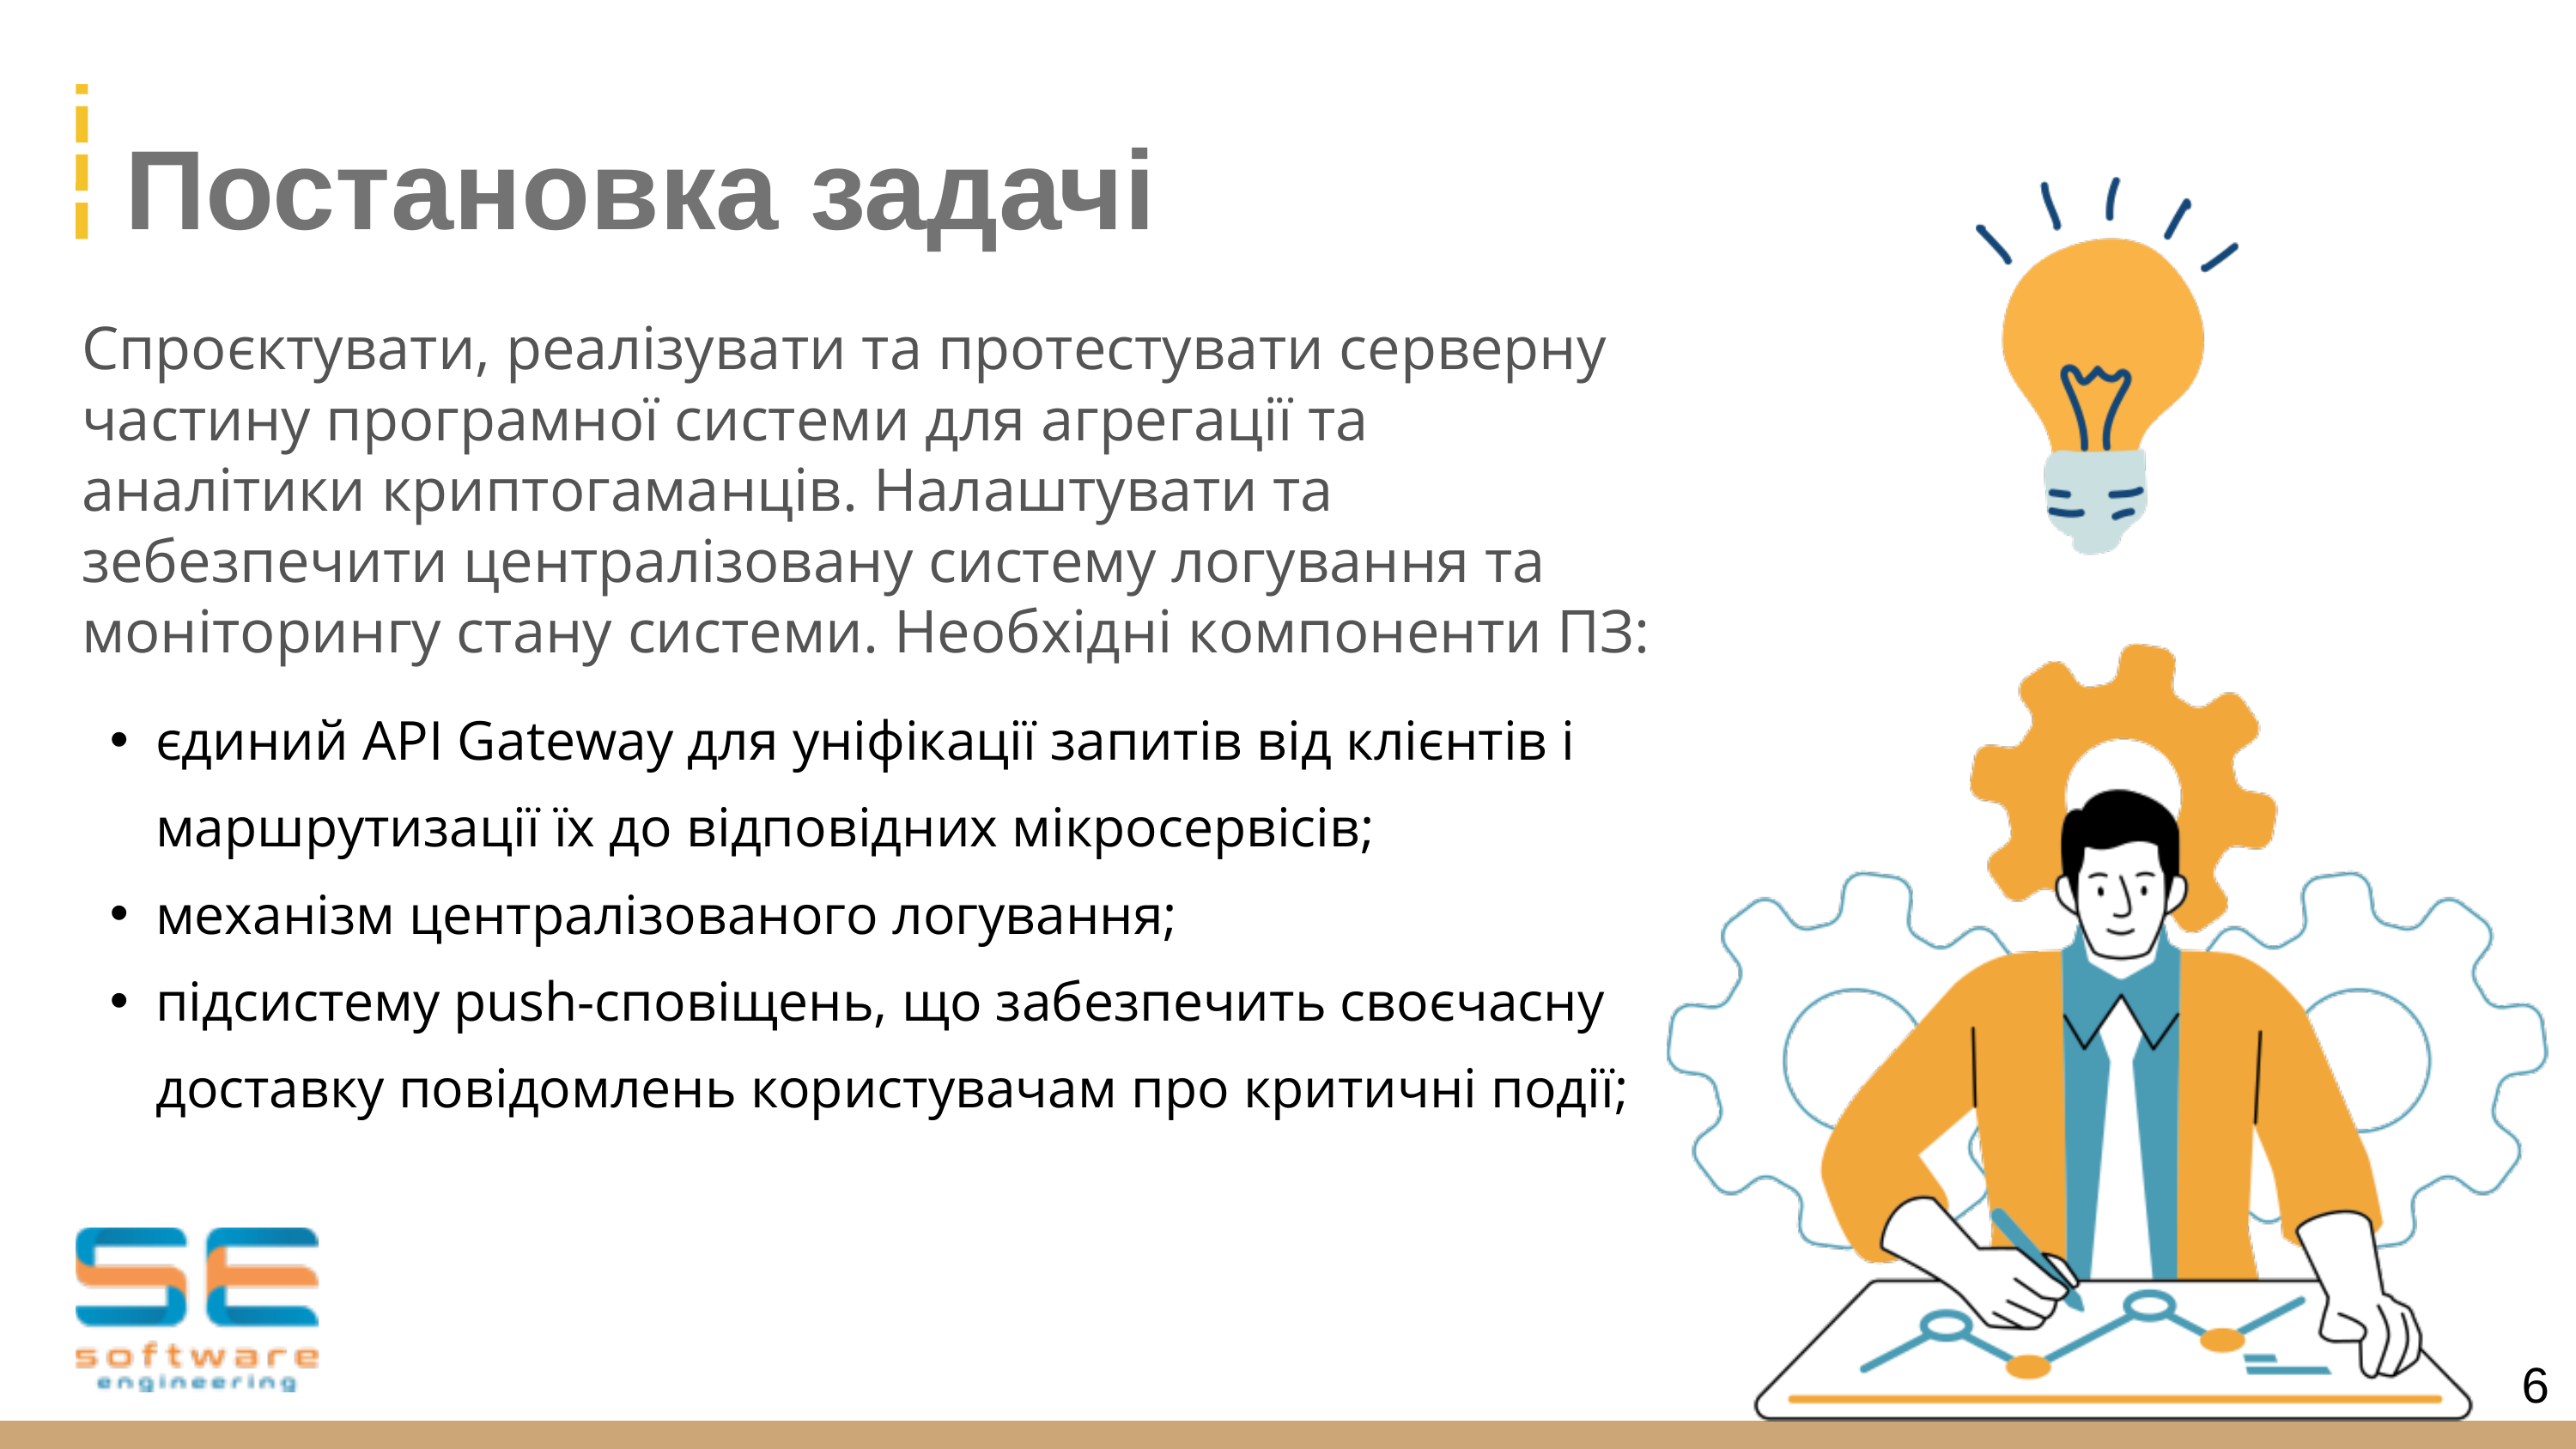

Постановка задачі

Спроєктувати, реалізувати та протестувати серверну частину програмної системи для агрегації та аналітики криптогаманців. Налаштувати та зебезпечити централізовану систему логування та моніторингу стану системи. Необхідні компоненти ПЗ:

єдиний API Gateway для уніфікації запитів від клієнтів і маршрутизації їх до відповідних мікросервісів;
механізм централізованого логування;
підсистему push-сповіщень, що забезпечить своєчасну доставку повідомлень користувачам про критичні події;

6